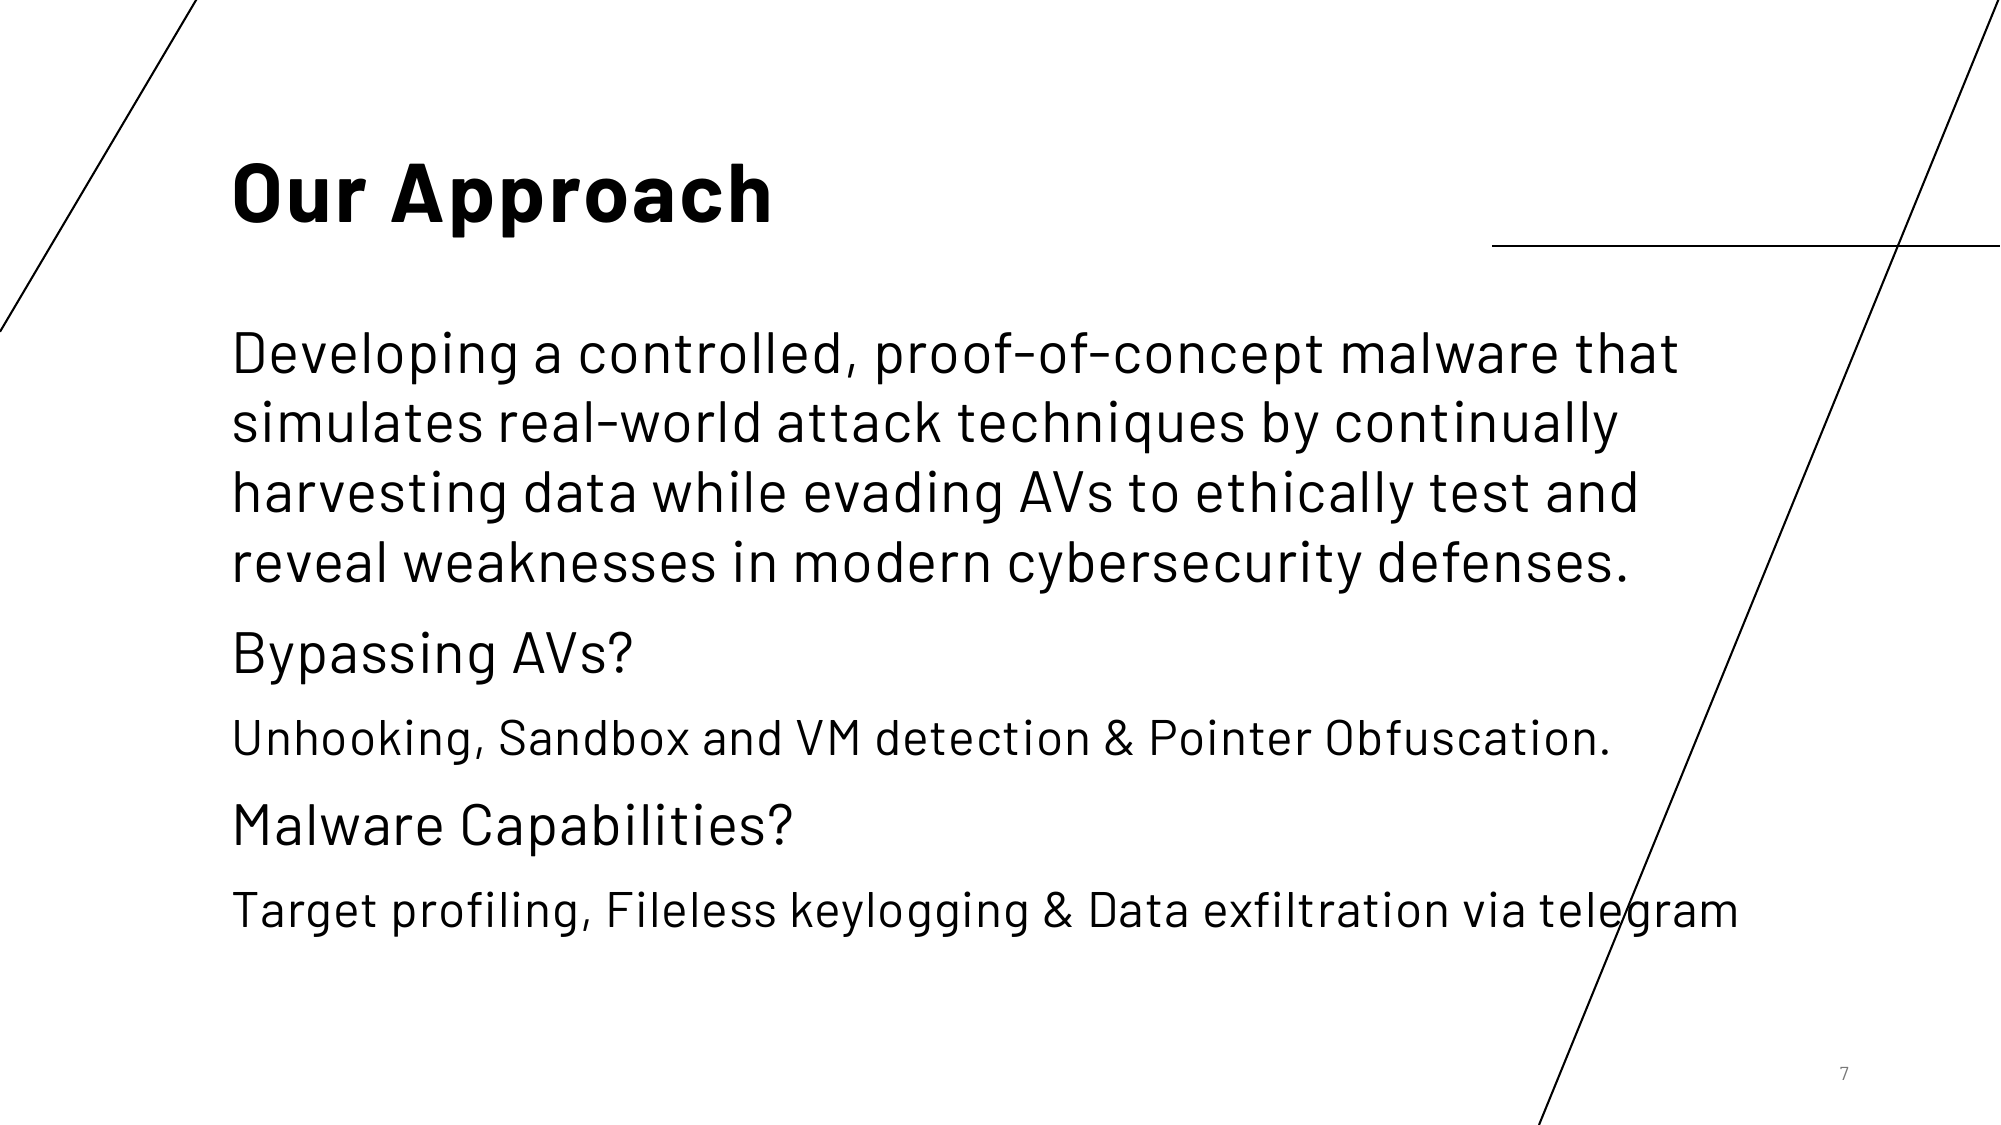

# Our Approach
Developing a controlled, proof-of-concept malware that simulates real-world attack techniques by continually harvesting data while evading AVs to ethically test and reveal weaknesses in modern cybersecurity defenses.
Bypassing AVs?
Unhooking, Sandbox and VM detection & Pointer Obfuscation.
Malware Capabilities?
Target profiling, Fileless keylogging & Data exfiltration via telegram

7